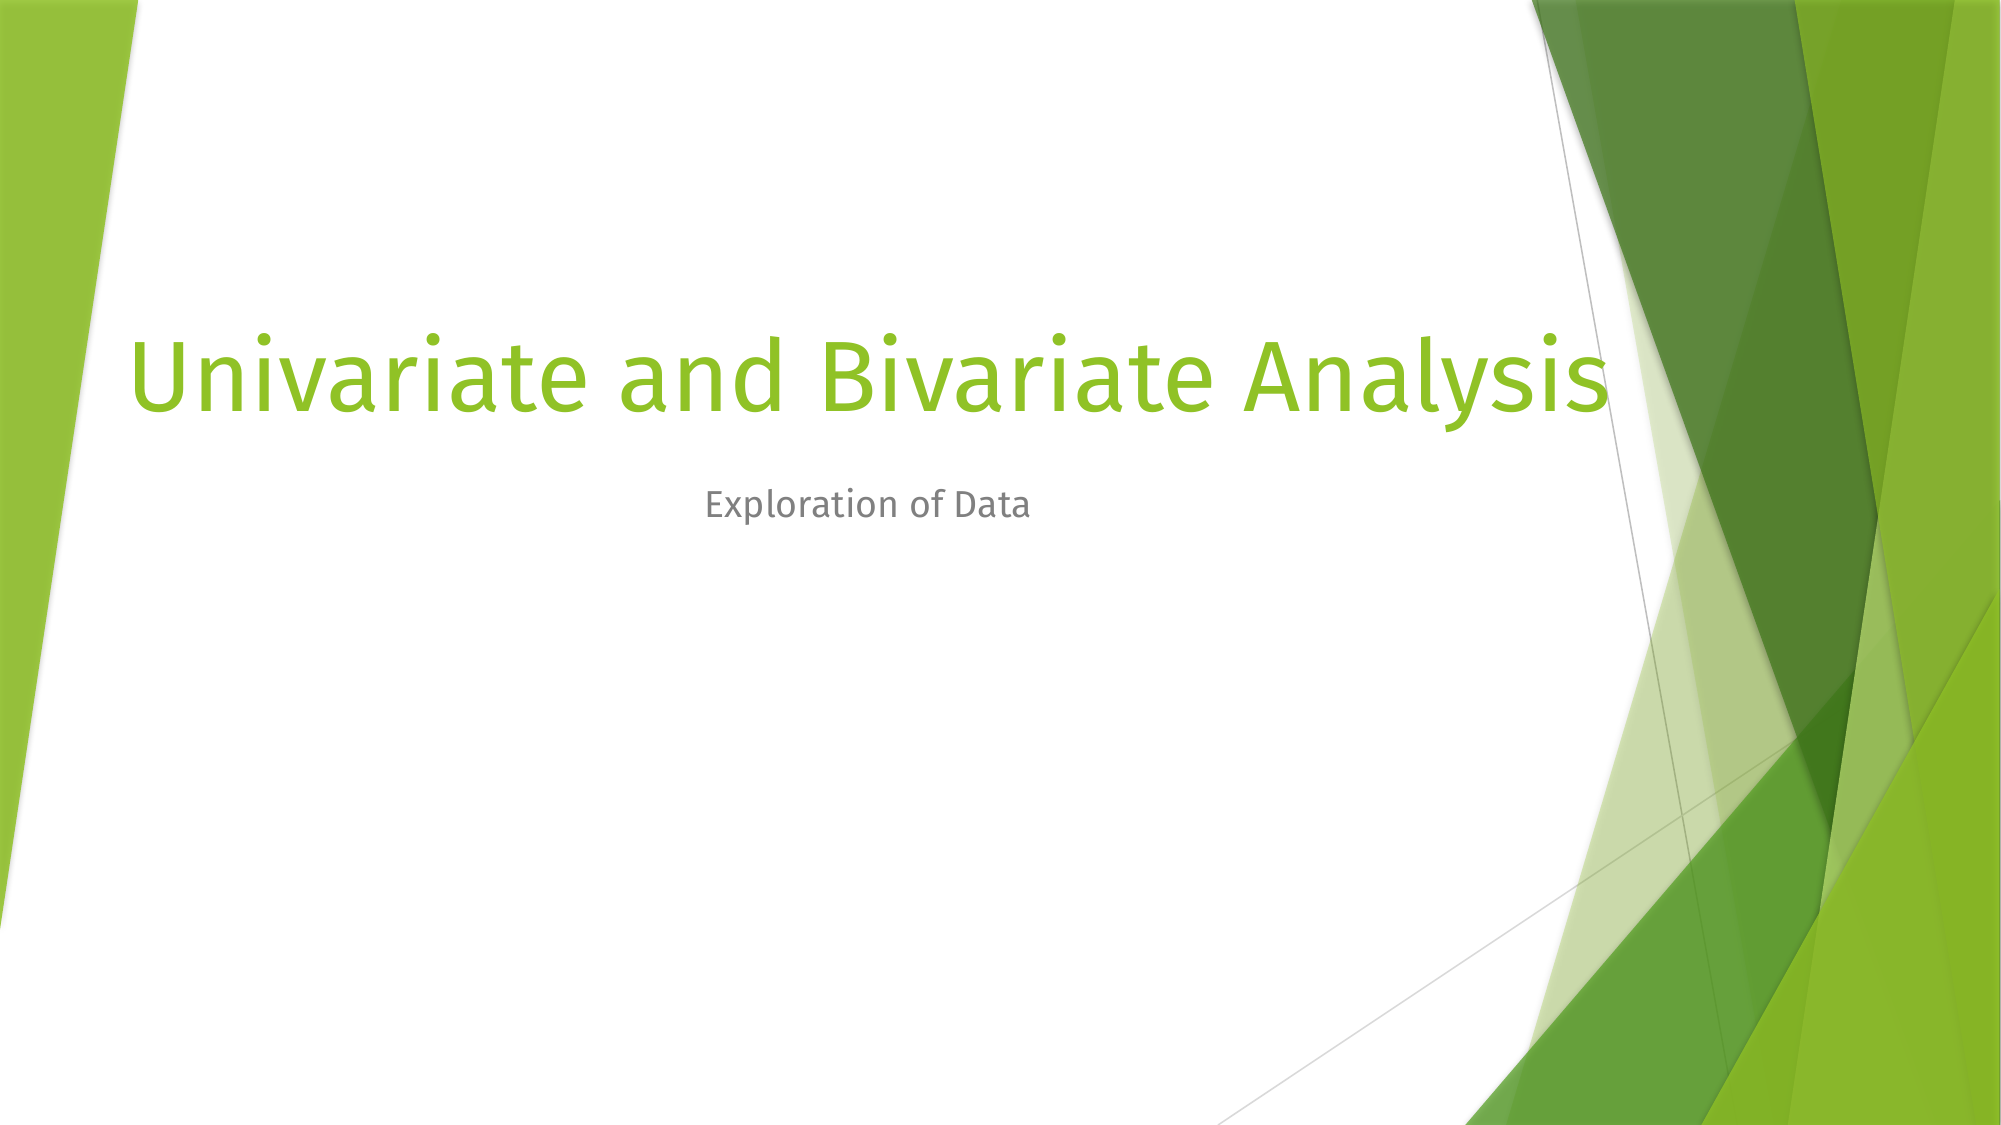

# Univariate and Bivariate Analysis
Exploration of Data